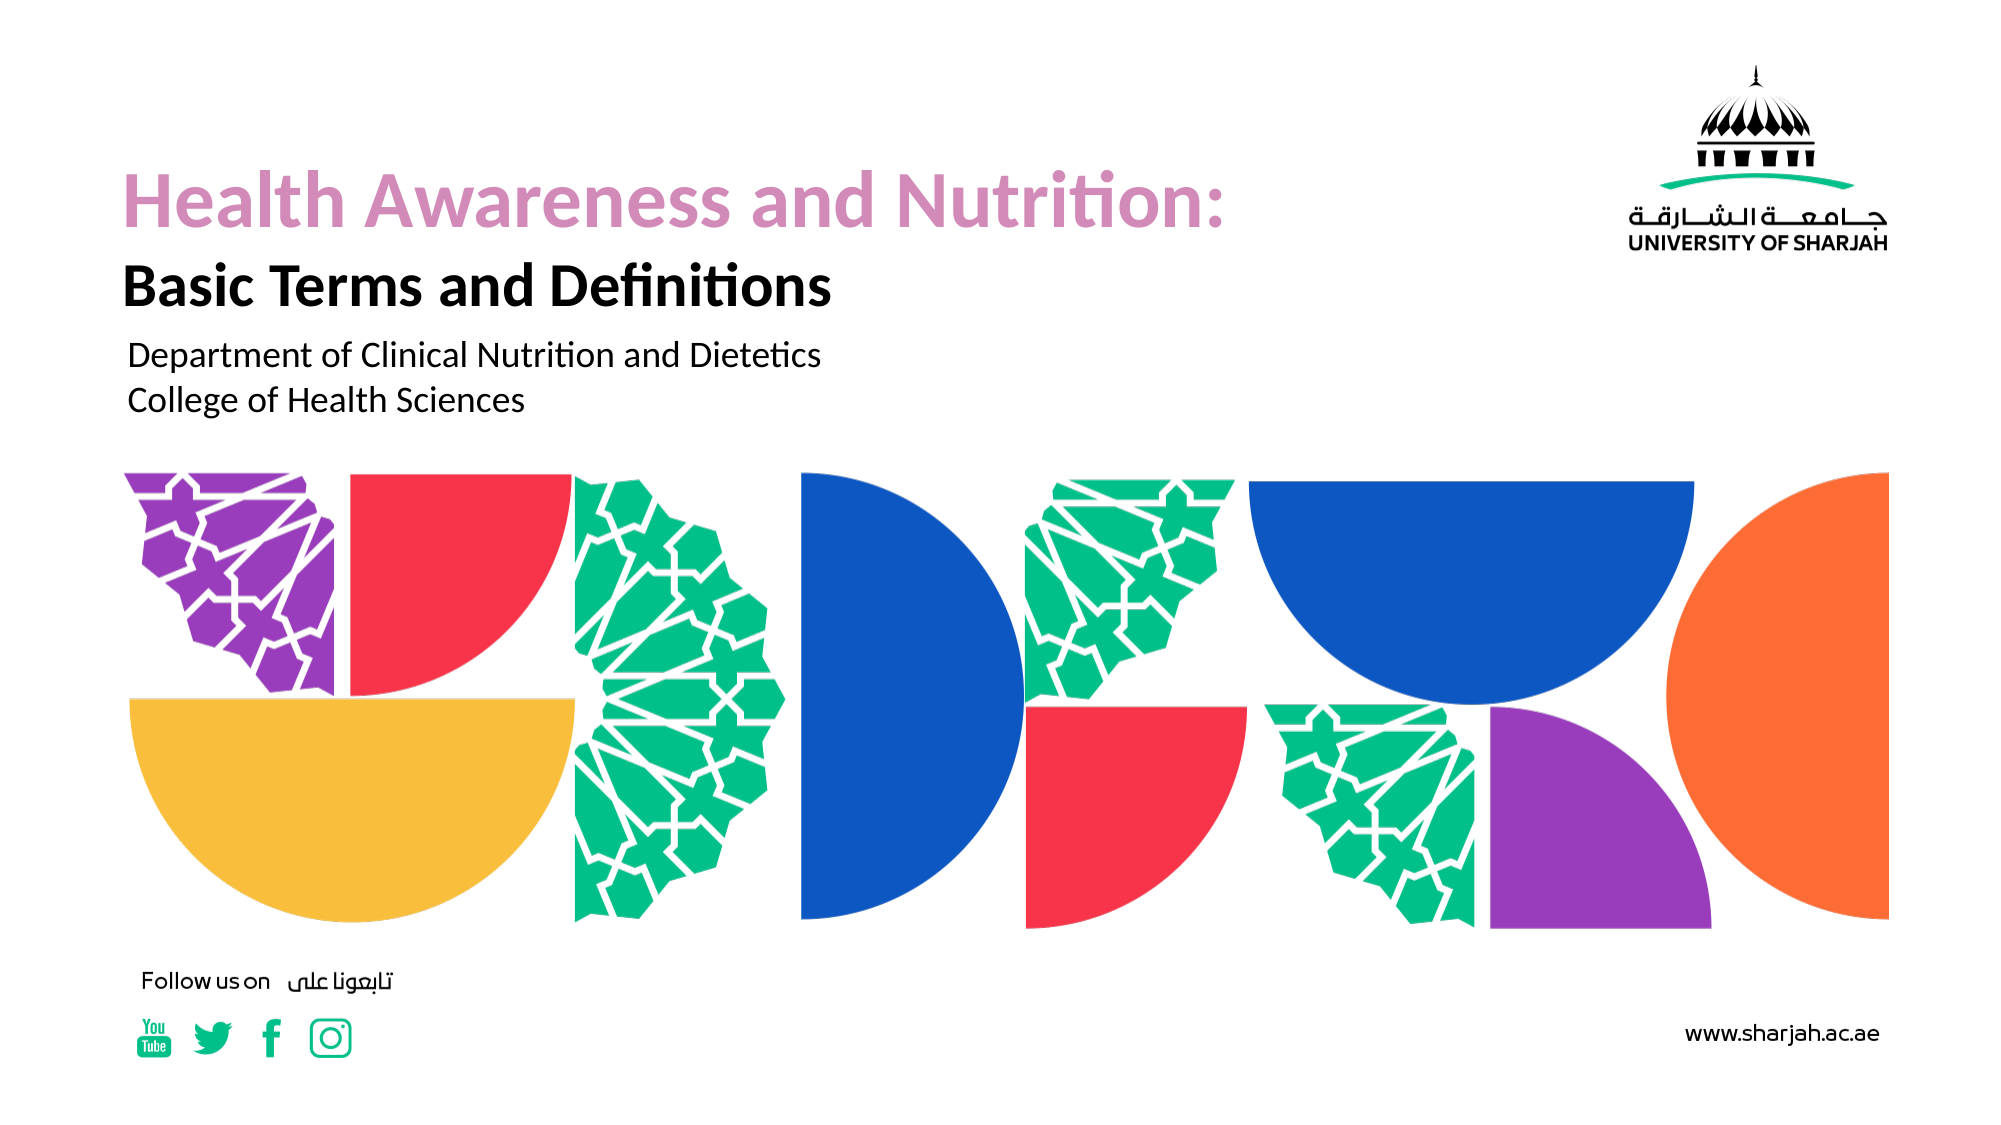

Health Awareness and Nutrition:
Basic Terms and Definitions
Department of Clinical Nutrition and Dietetics
College of Health Sciences